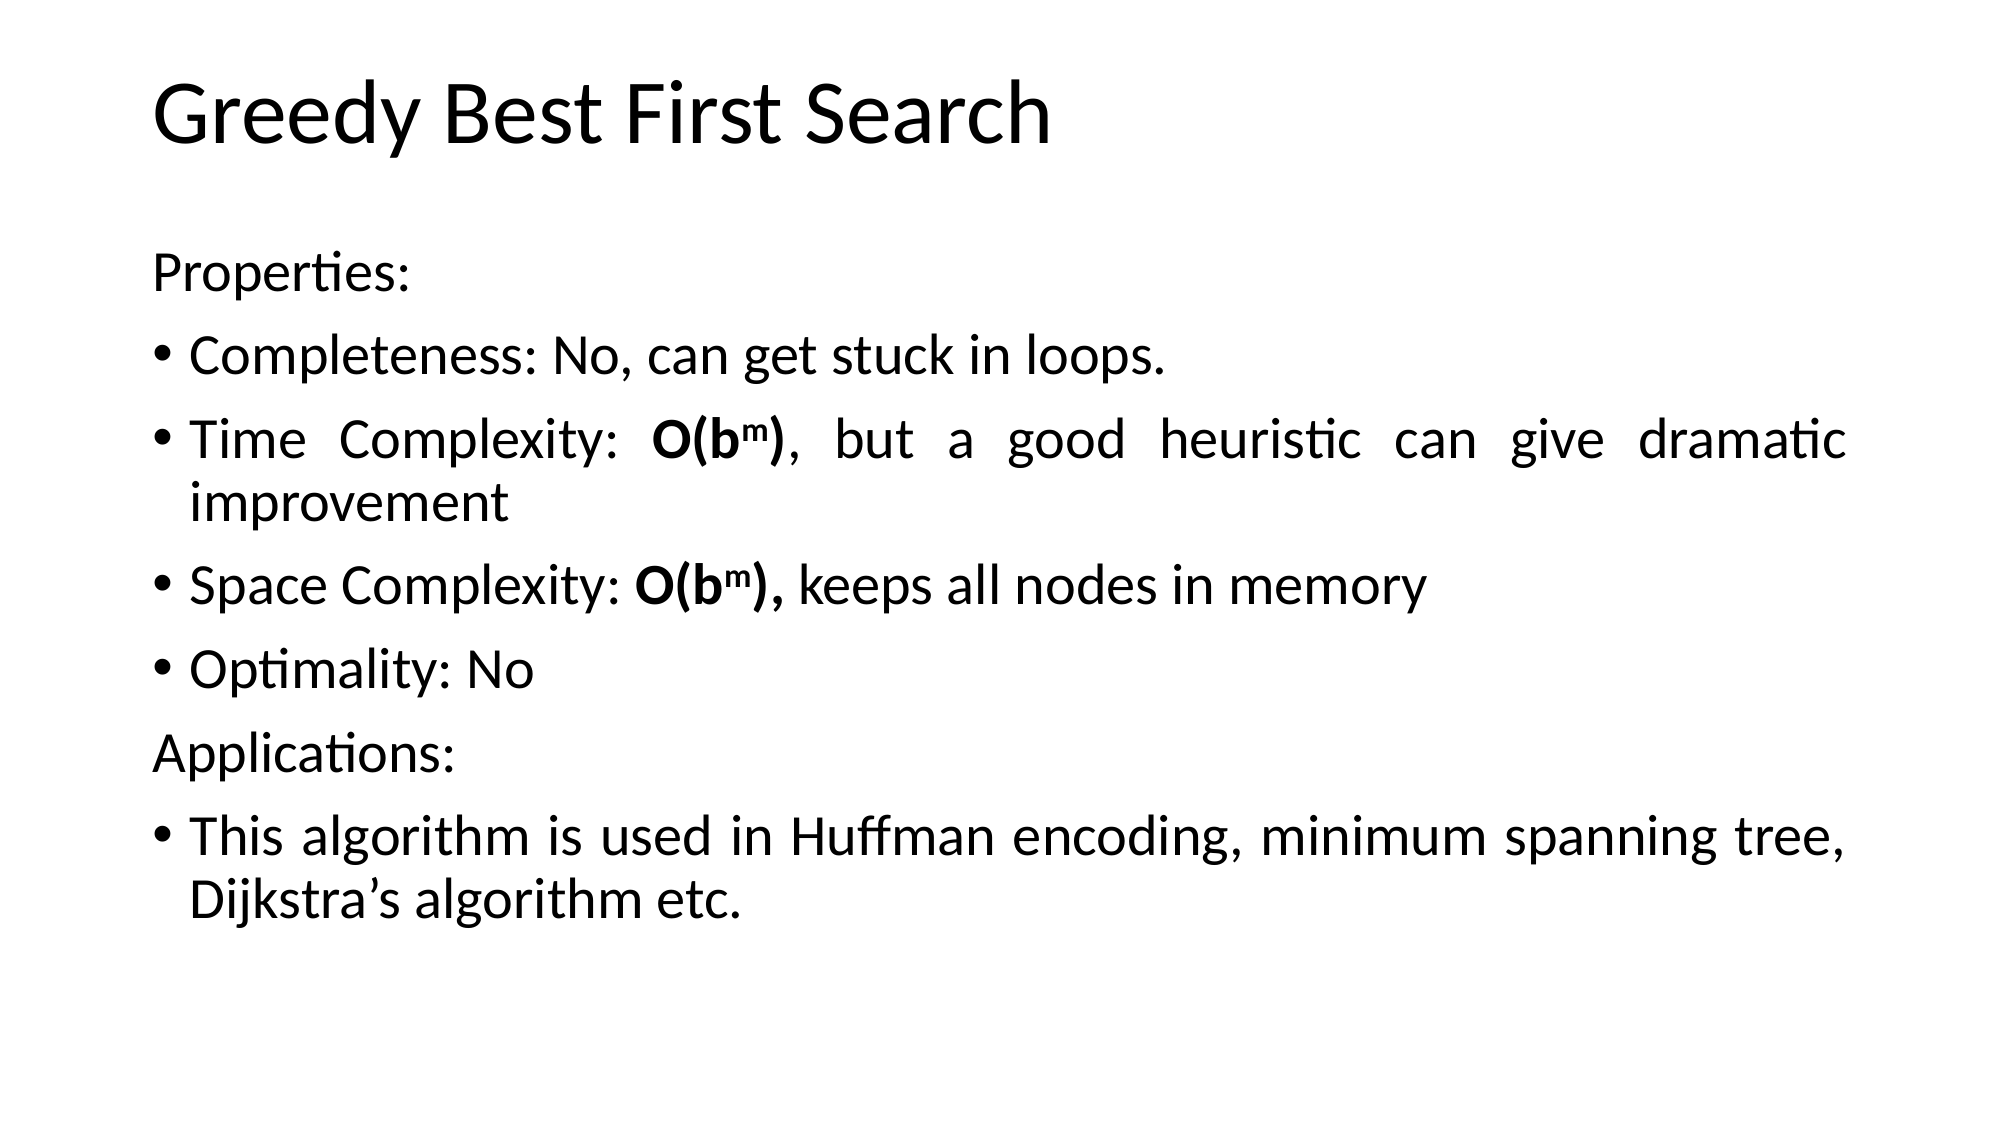

# Greedy Best First Search
Properties:
Completeness: No, can get stuck in loops.
Time Complexity: O(bm), but a good heuristic can give dramatic improvement
Space Complexity: O(bm), keeps all nodes in memory
Optimality: No
Applications:
This algorithm is used in Huffman encoding, minimum spanning tree, Dijkstra’s algorithm etc.